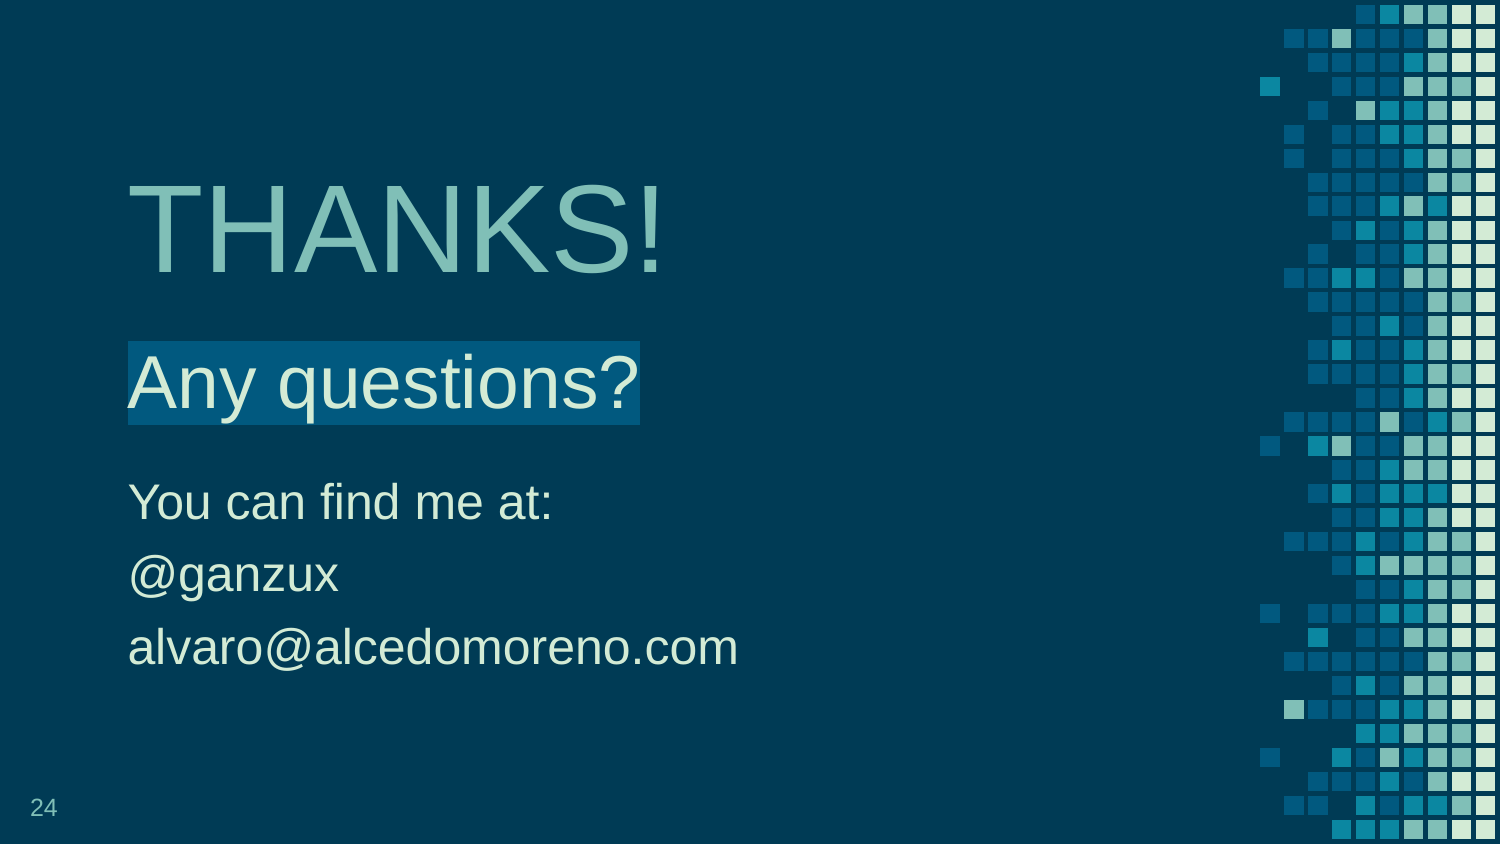

THANKS!
Any questions?
You can find me at:
@ganzux
alvaro@alcedomoreno.com
24